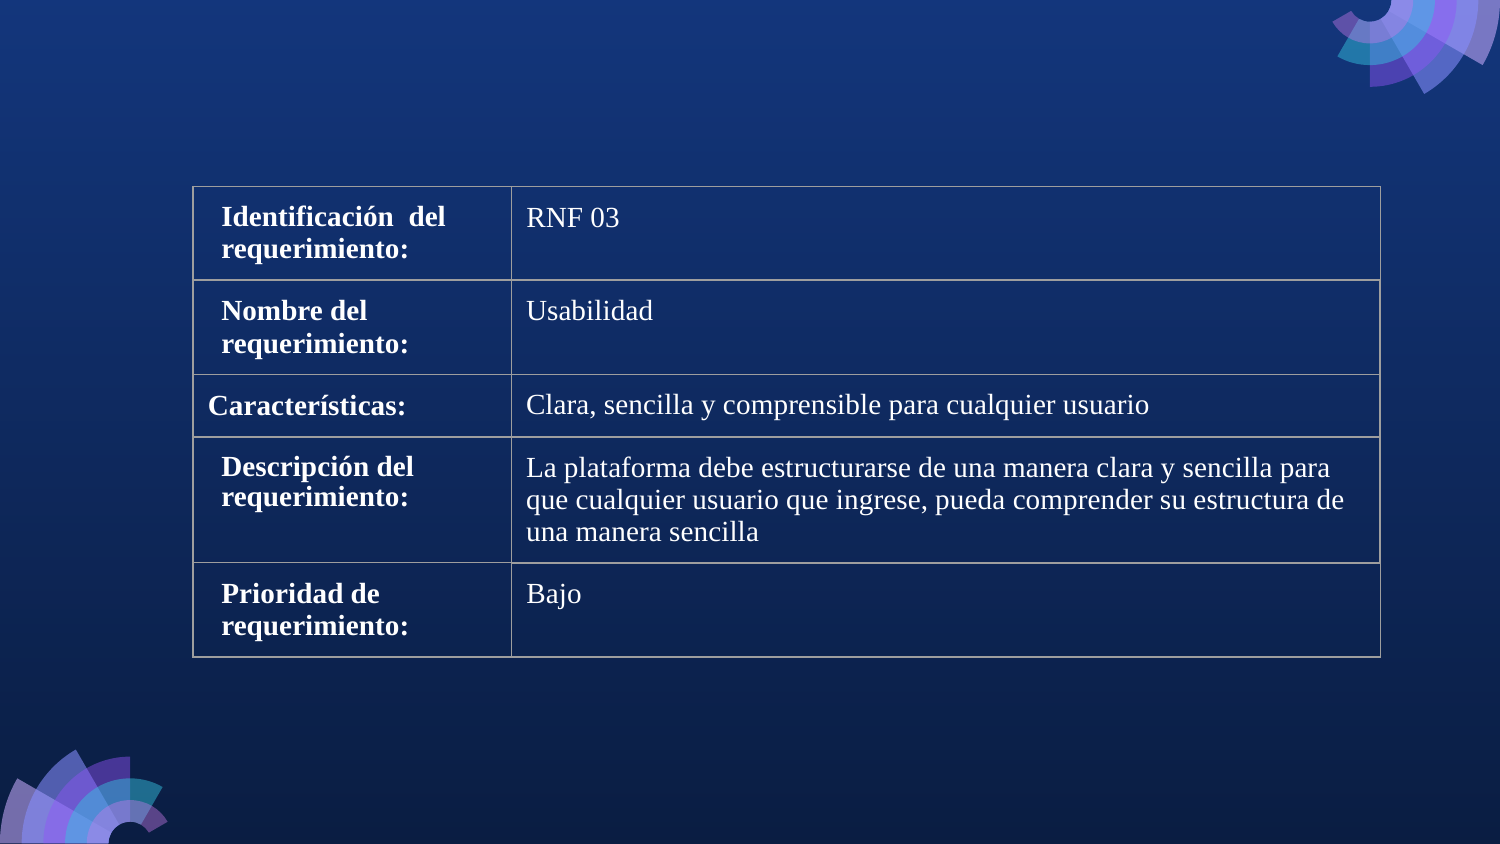

| Identificación del requerimiento: | RNF 03 |
| --- | --- |
| Nombre del requerimiento: | Usabilidad |
| Características: | Clara, sencilla y comprensible para cualquier usuario |
| Descripción del requerimiento: | La plataforma debe estructurarse de una manera clara y sencilla para que cualquier usuario que ingrese, pueda comprender su estructura de una manera sencilla |
| Prioridad de requerimiento: | Bajo |